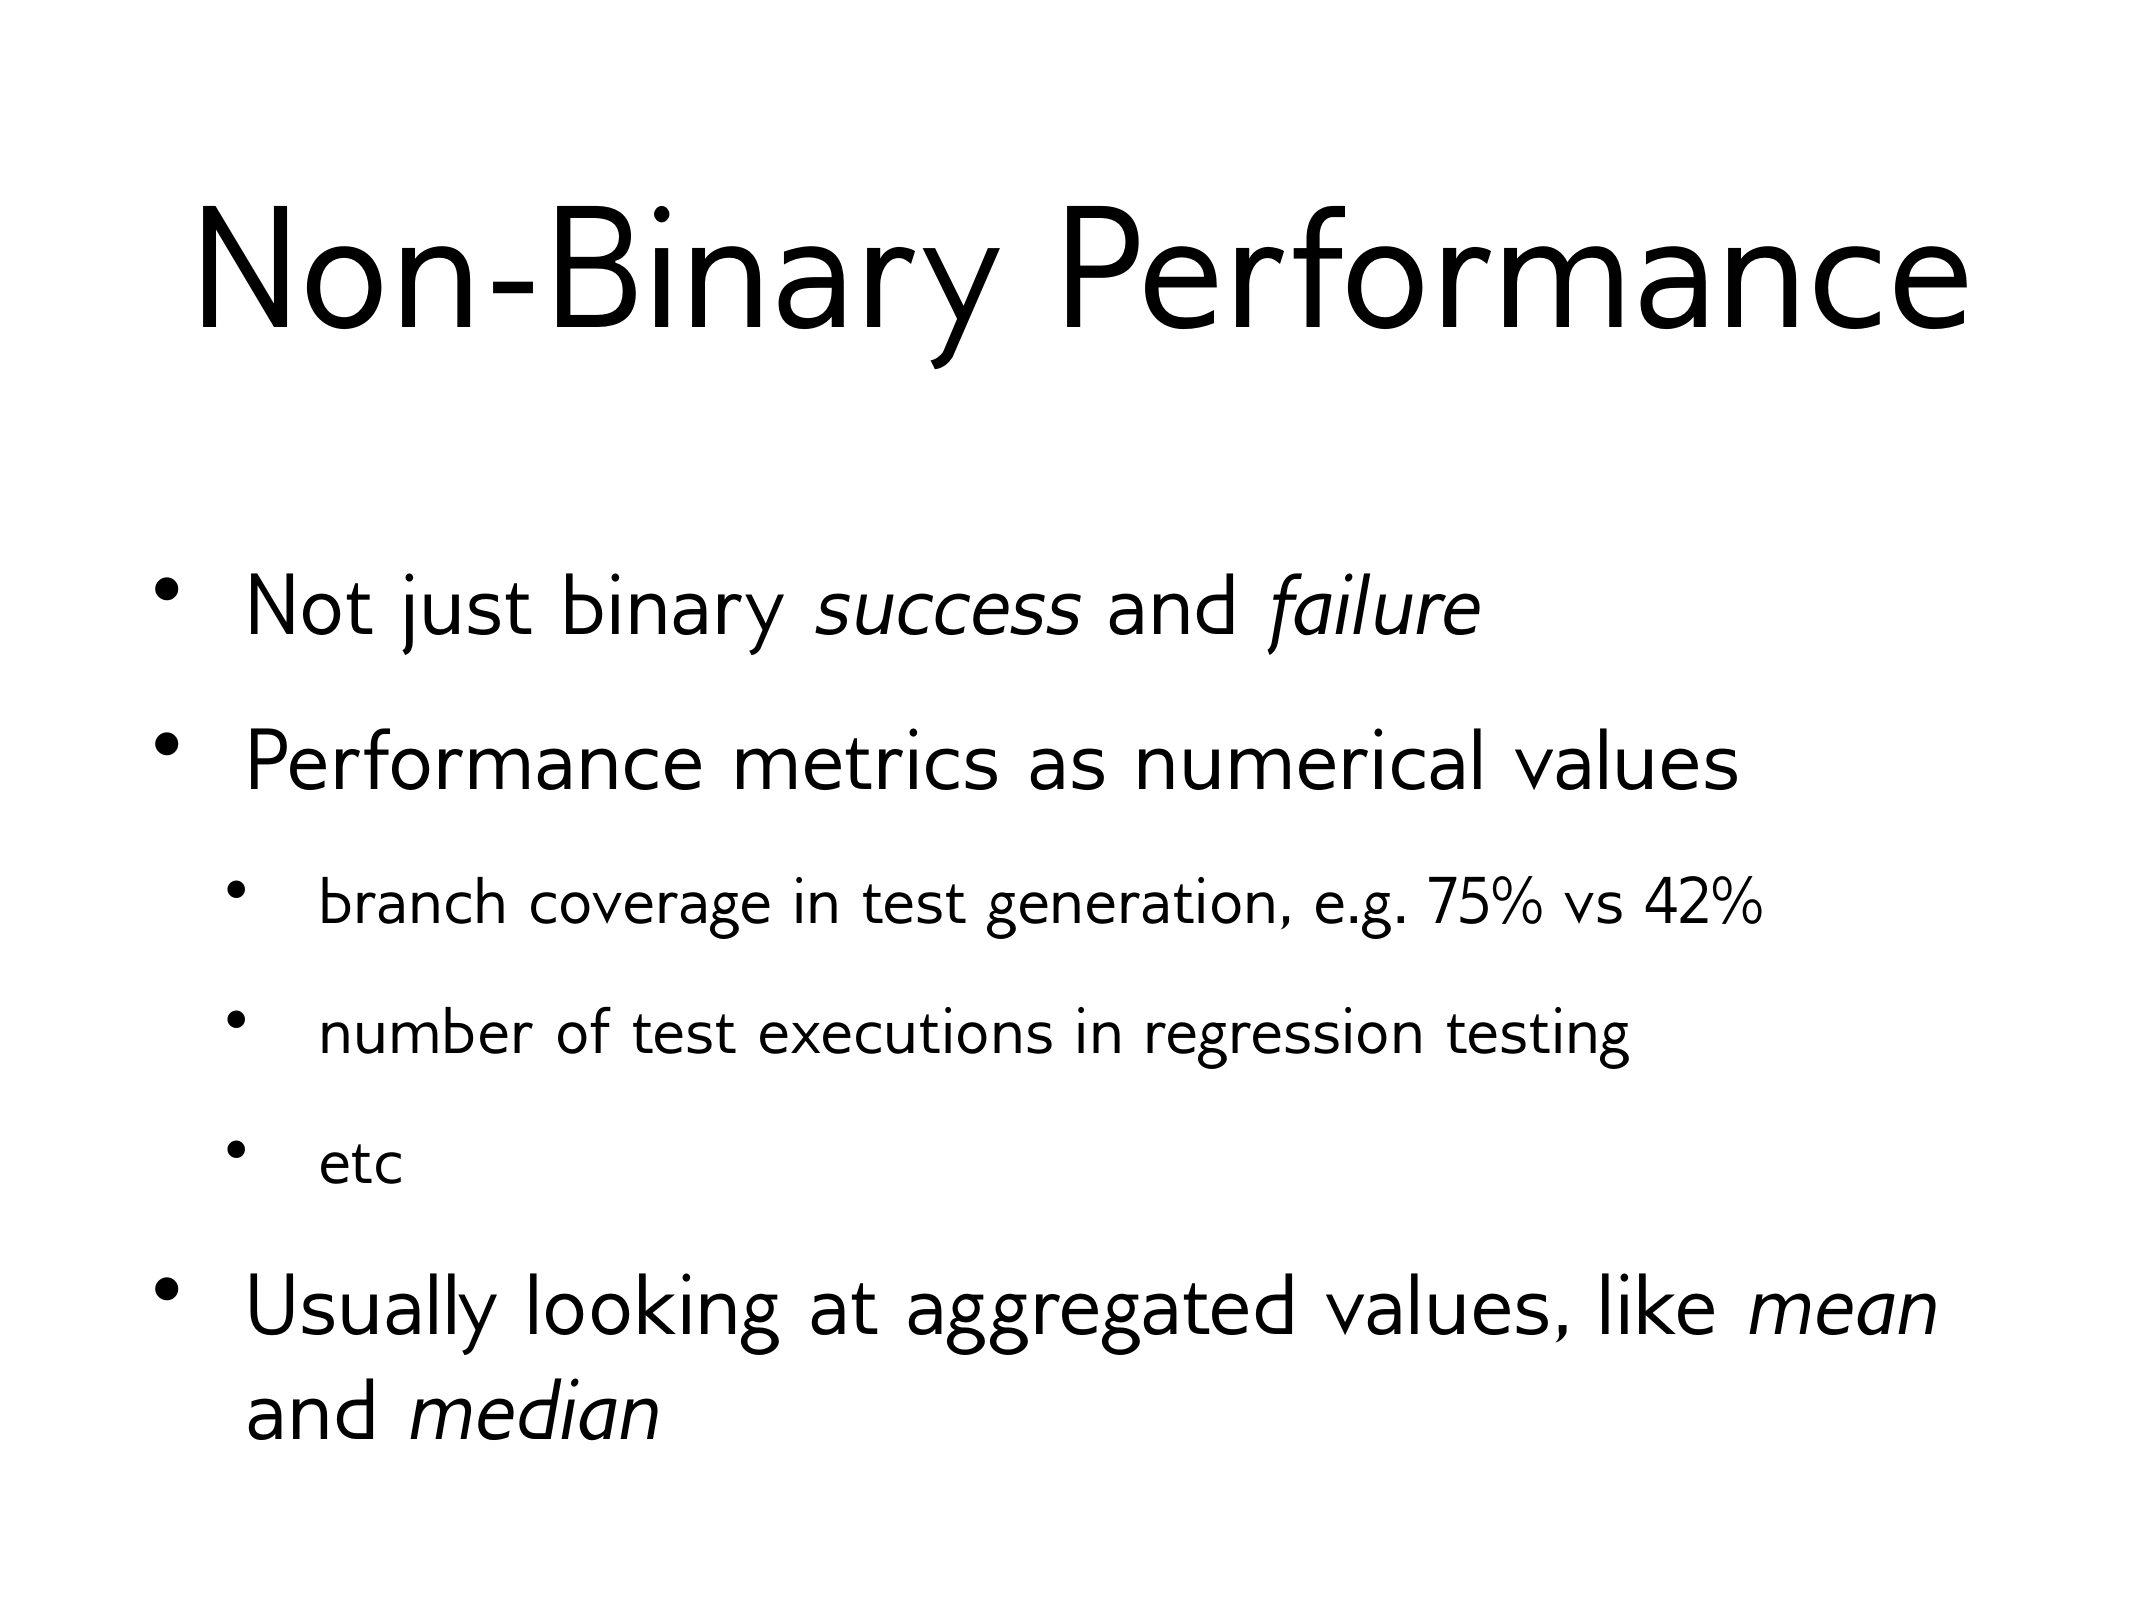

# Non-Binary Performance
Not just binary success and failure
Performance metrics as numerical values
branch coverage in test generation, e.g. 75% vs 42%
number of test executions in regression testing
etc
Usually looking at aggregated values, like mean and median